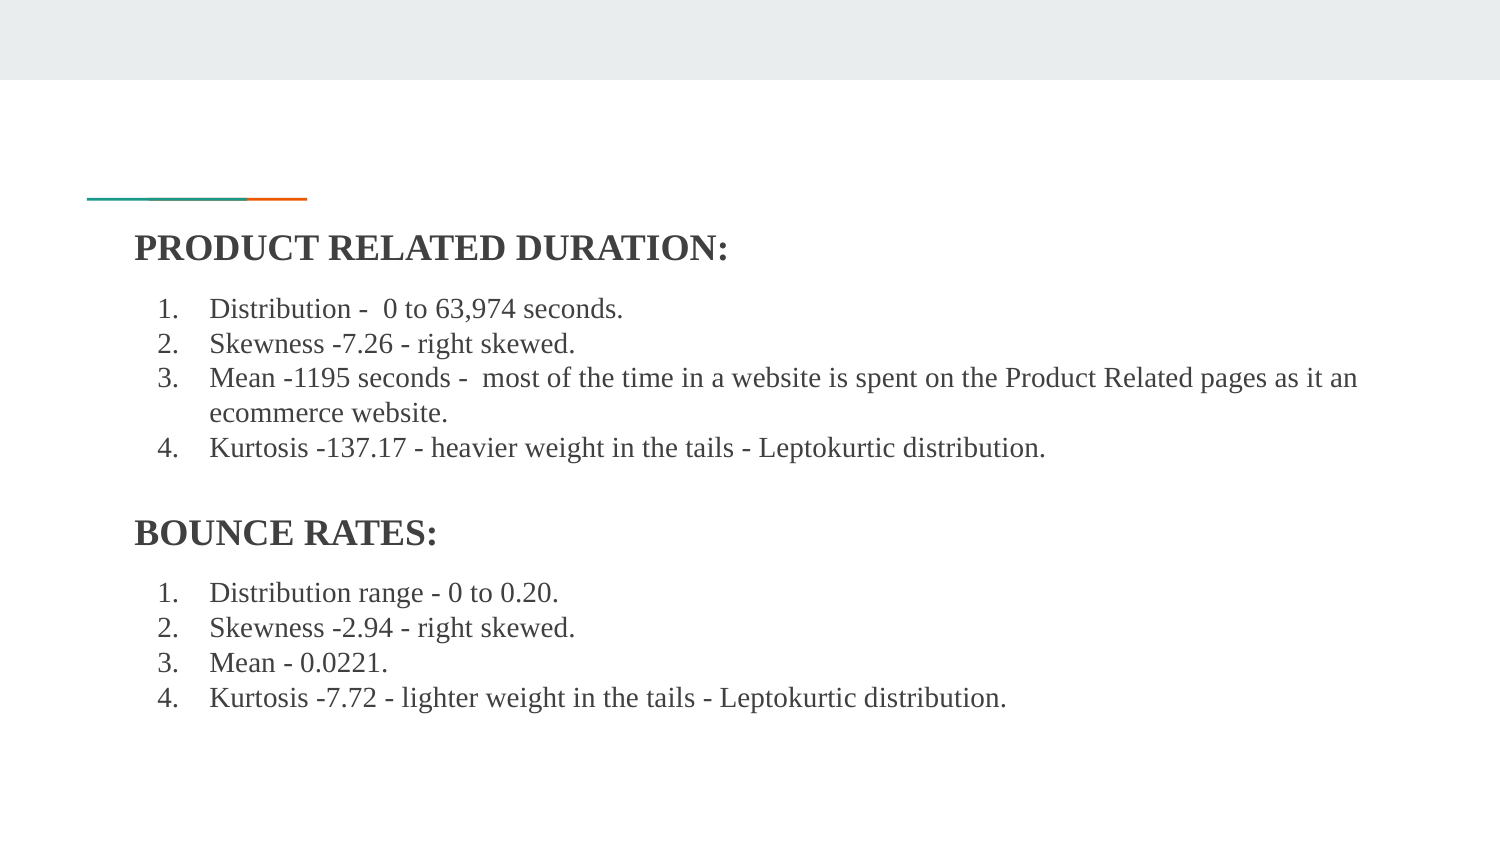

PRODUCT RELATED DURATION:
Distribution -  0 to 63,974 seconds.
Skewness -7.26 - right skewed.
Mean -1195 seconds -  most of the time in a website is spent on the Product Related pages as it an ecommerce website.
Kurtosis -137.17 - heavier weight in the tails - Leptokurtic distribution.

BOUNCE RATES:
Distribution range - 0 to 0.20.
Skewness -2.94 - right skewed.
Mean - 0.0221.
Kurtosis -7.72 - lighter weight in the tails - Leptokurtic distribution.